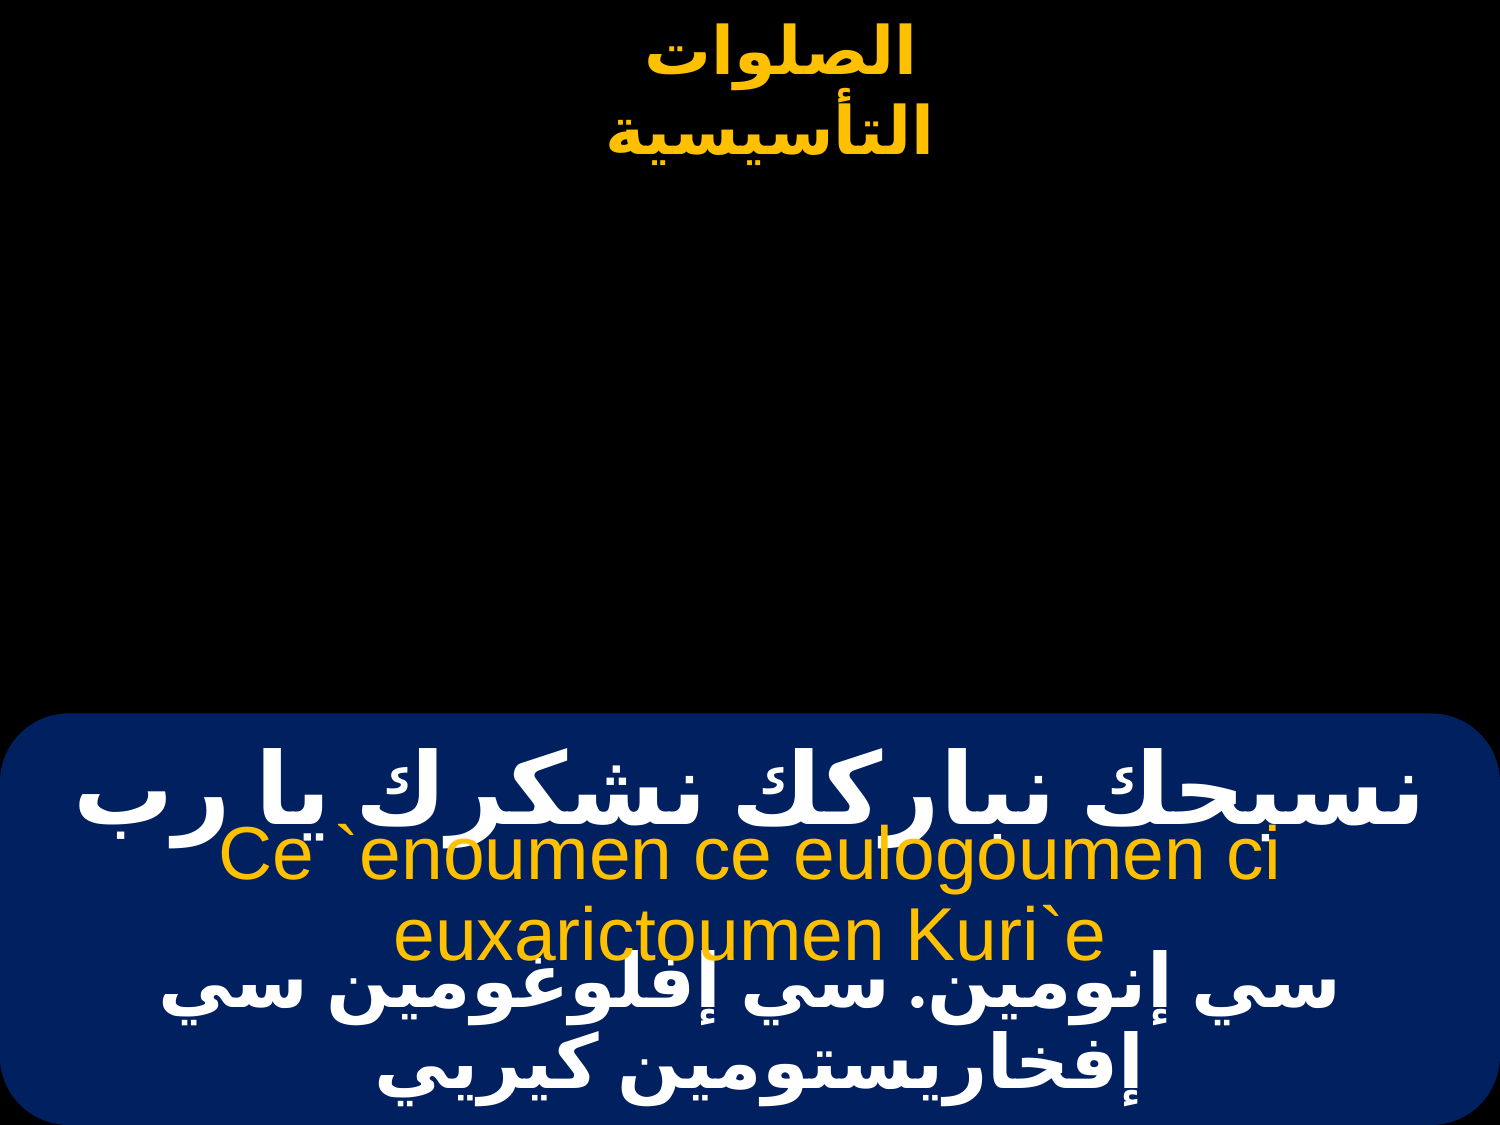

# نسبحك نباركك نشكرك يا رب
Ce `enoumen ce eulogoumen ci euxarictoumen Kuri`e
سي إنومين. سي إفلوغومين سي إفخاريستومين كيريي